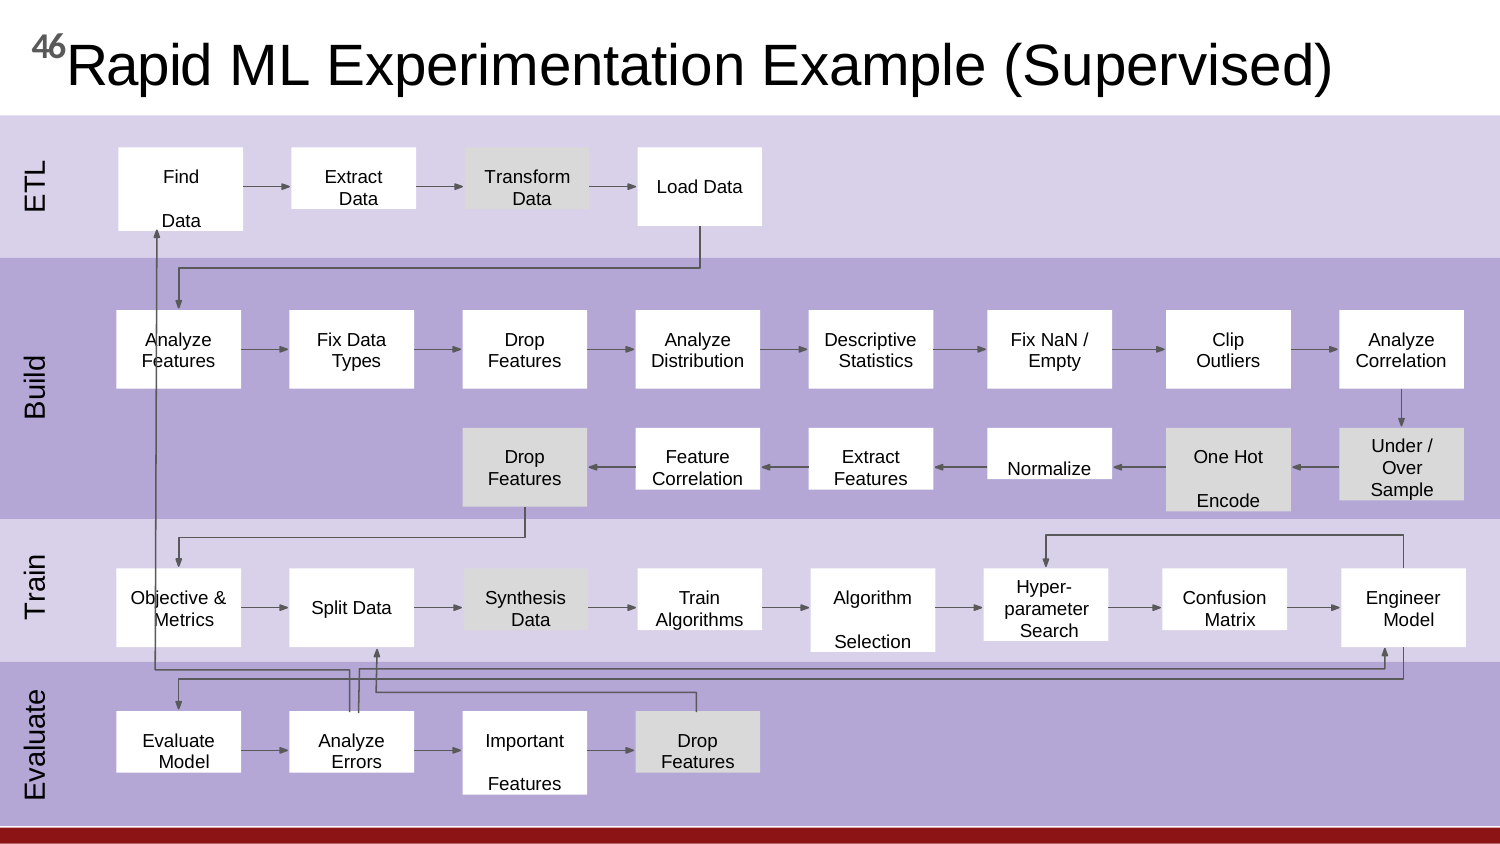

# 46Rapid ML Experimentation Example (Supervised)

Find  Data
Extract  Data
Transform  Data

ETL
Load Data

Analyze  Features
Fix Data  Types
Drop  Features
Analyze  Distribution
Descriptive  Statistics
Fix NaN /  Empty
Clip  Outliers
Analyze  Correlation
Build

Feature  Correlation
Extract  Features

Normalize
One Hot  Encode
Under /  Over  Sample
Drop  Features
Train

Synthesis  Data
Train  Algorithms
Algorithm  Selection
Hyper-  parameter  Search
Confusion  Matrix
Objective &  Metrics
Engineer  Model
Split Data

Evaluate
Evaluate  Model
Analyze  Errors
Important  Features
Drop  Features